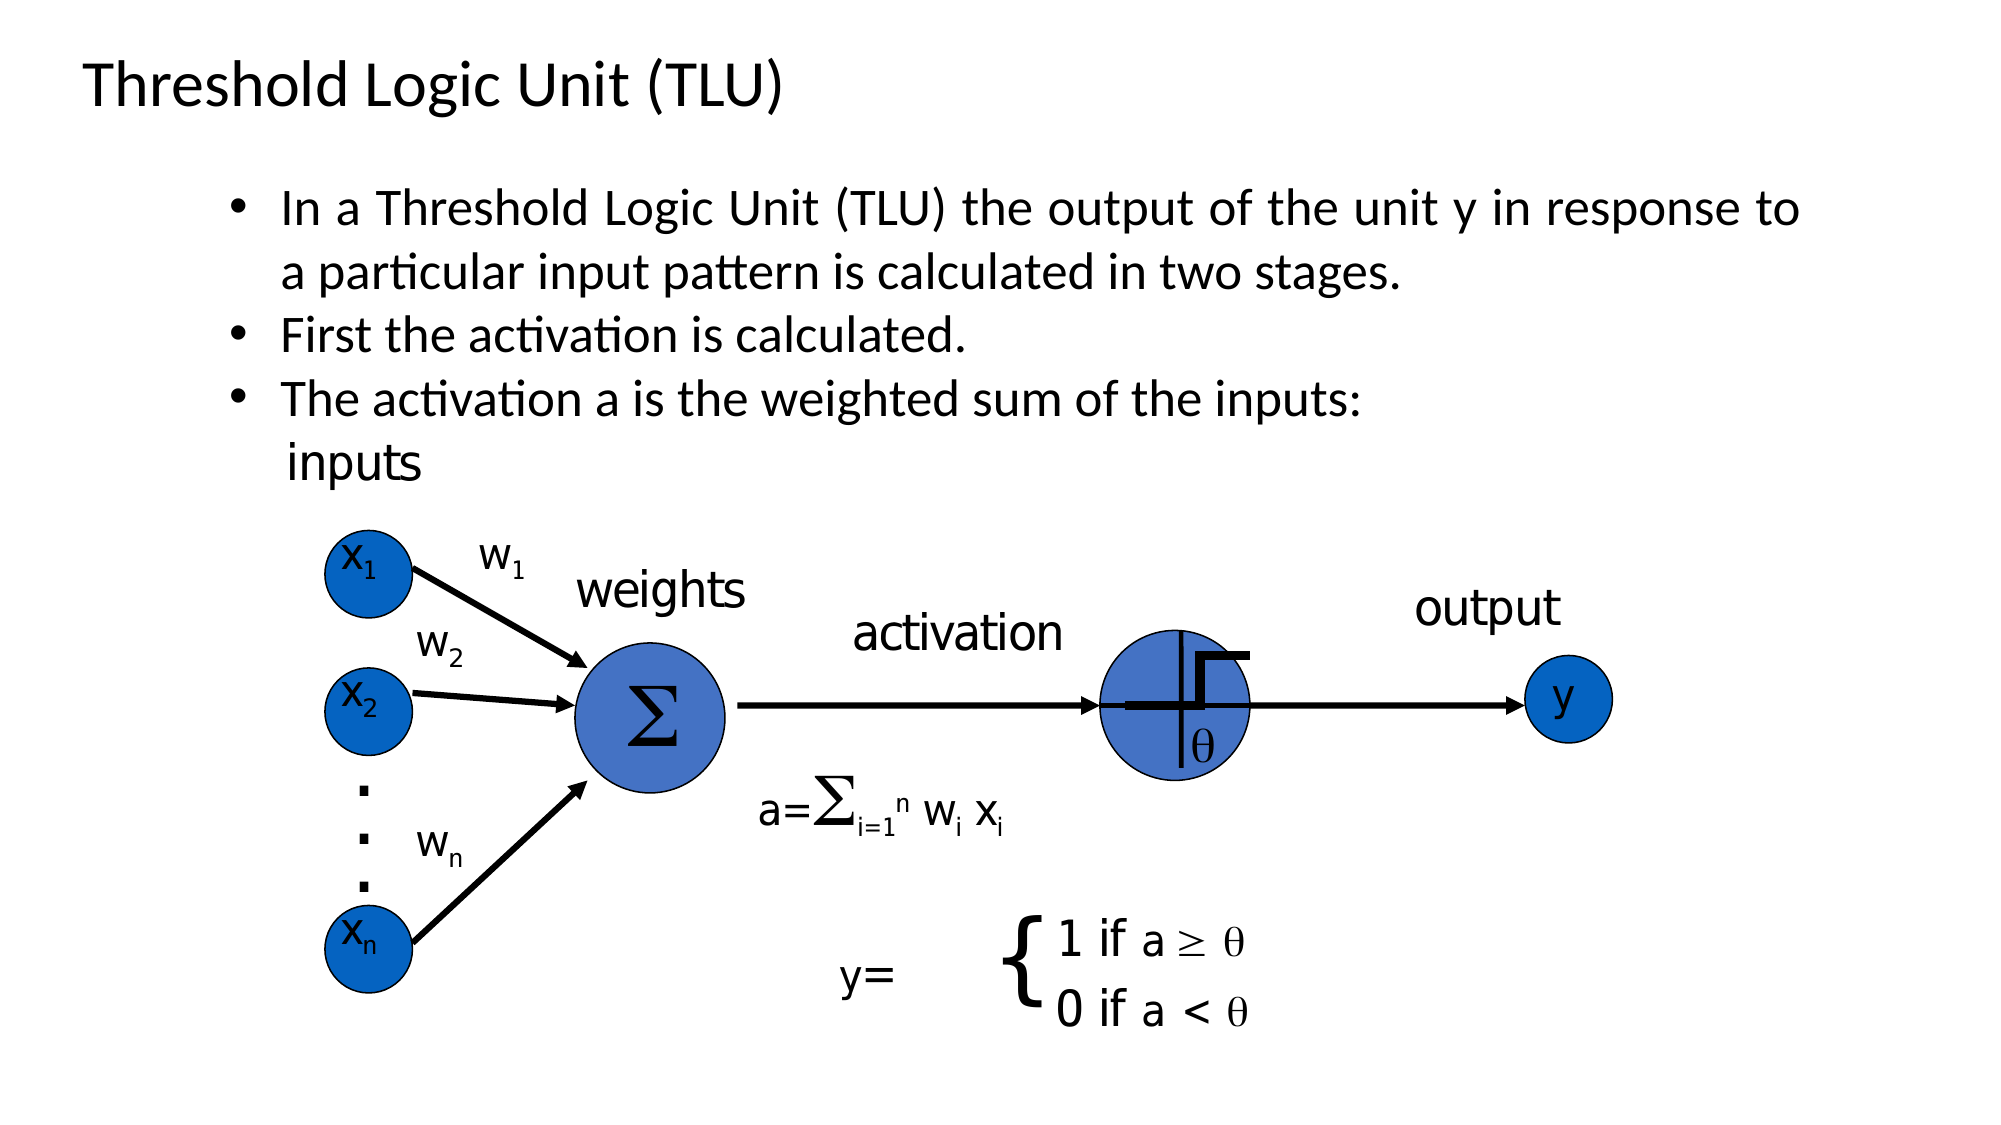

# Threshold Logic Unit (TLU)
In a Threshold Logic Unit (TLU) the output of the unit y in response to a particular input pattern is calculated in two stages.
First the activation is calculated.
The activation a is the weighted sum of the inputs:
inputs
x1

w1
weights

output
activation
w2

Σ
x2

y

.
.
.

θ

a=Σi=1n wi xi

wn
{
xn

              1 if a ≥ θ
y=
              0 if a < θ